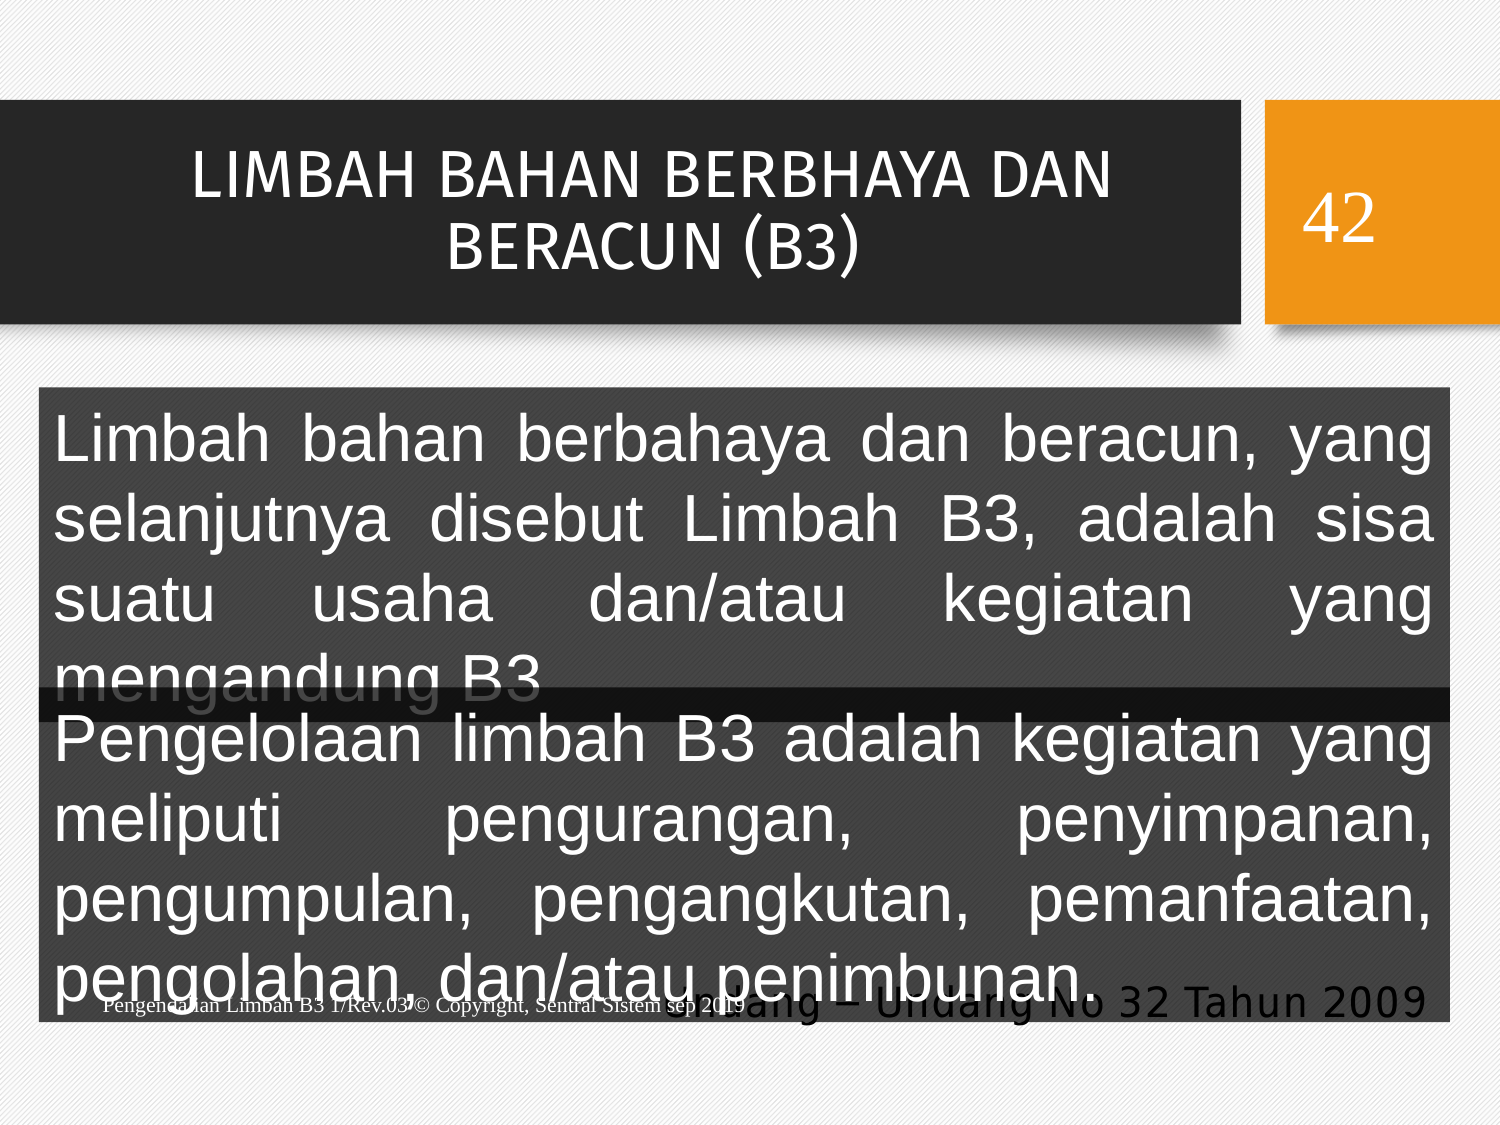

# LIMBAH BAHAN BERBHAYA DAN BERACUN (B3)
42
Limbah bahan berbahaya dan beracun, yang selanjutnya disebut Limbah B3, adalah sisa suatu usaha dan/atau kegiatan yang mengandung B3
Pengelolaan limbah B3 adalah kegiatan yang meliputi pengurangan, penyimpanan, pengumpulan, pengangkutan, pemanfaatan, pengolahan, dan/atau penimbunan.
Undang – Undang No 32 Tahun 2009
Pengendalian Limbah B3 1/Rev.03 © Copyright, Sentral Sistem sep 2019